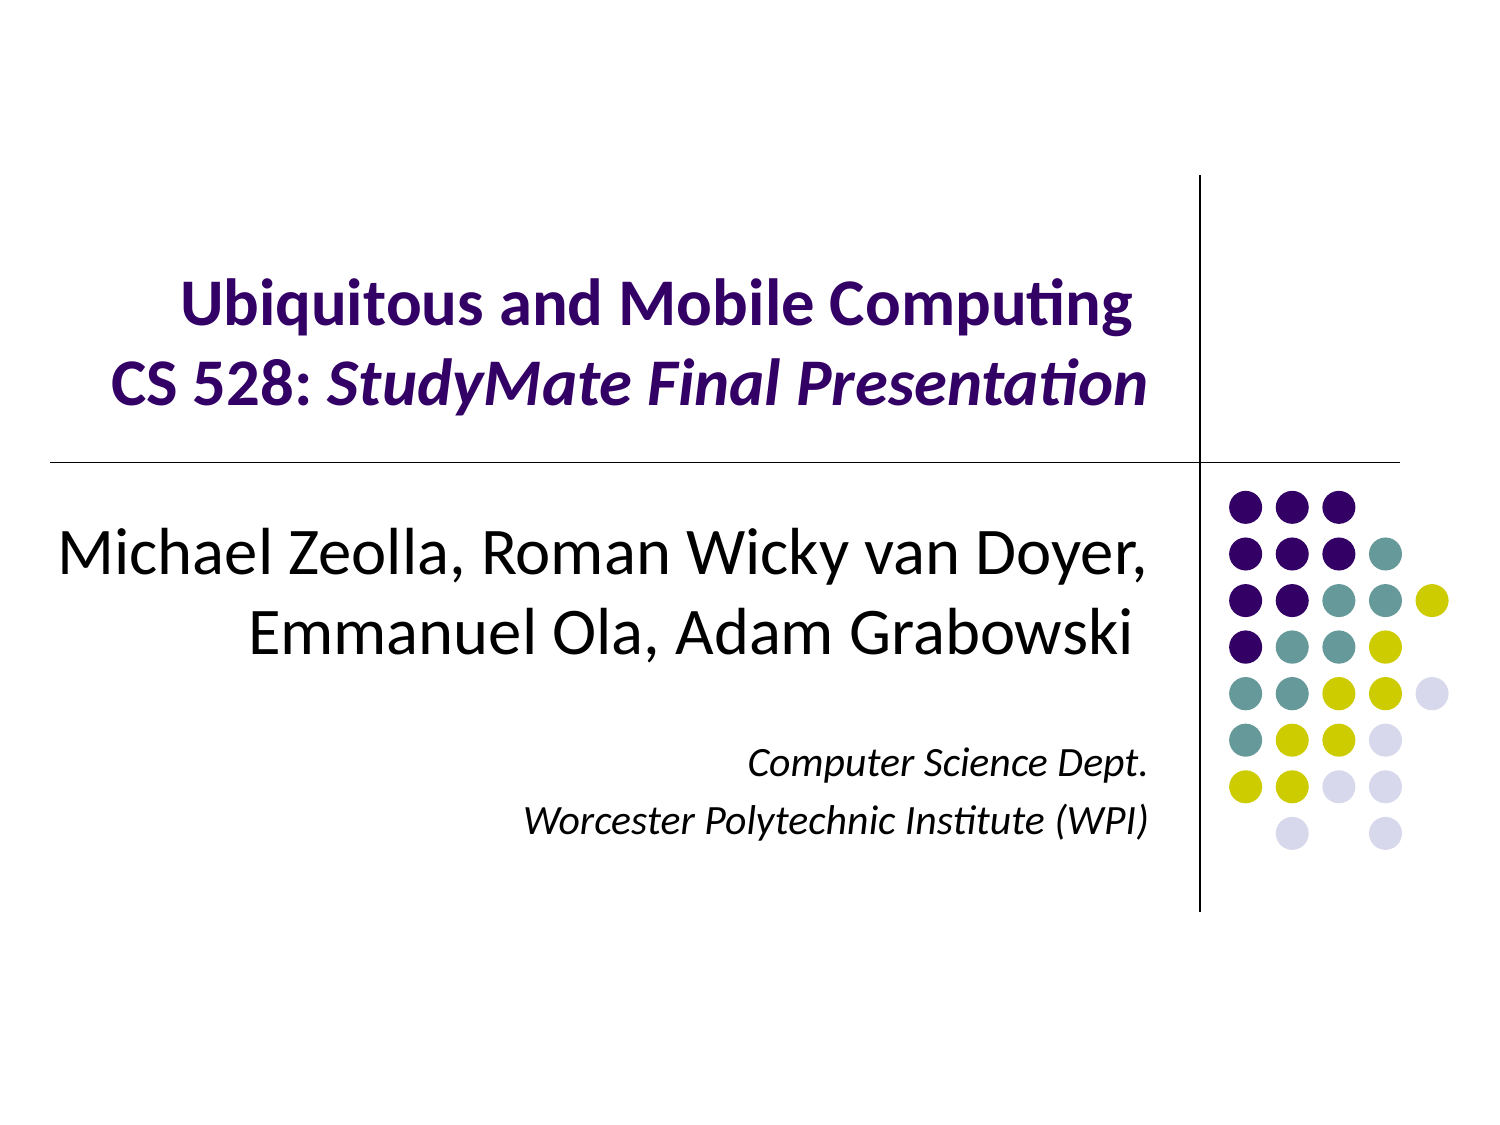

# Ubiquitous and Mobile Computing CS 528: StudyMate Final Presentation
Michael Zeolla, Roman Wicky van Doyer, Emmanuel Ola, Adam Grabowski

Computer Science Dept.
Worcester Polytechnic Institute (WPI)